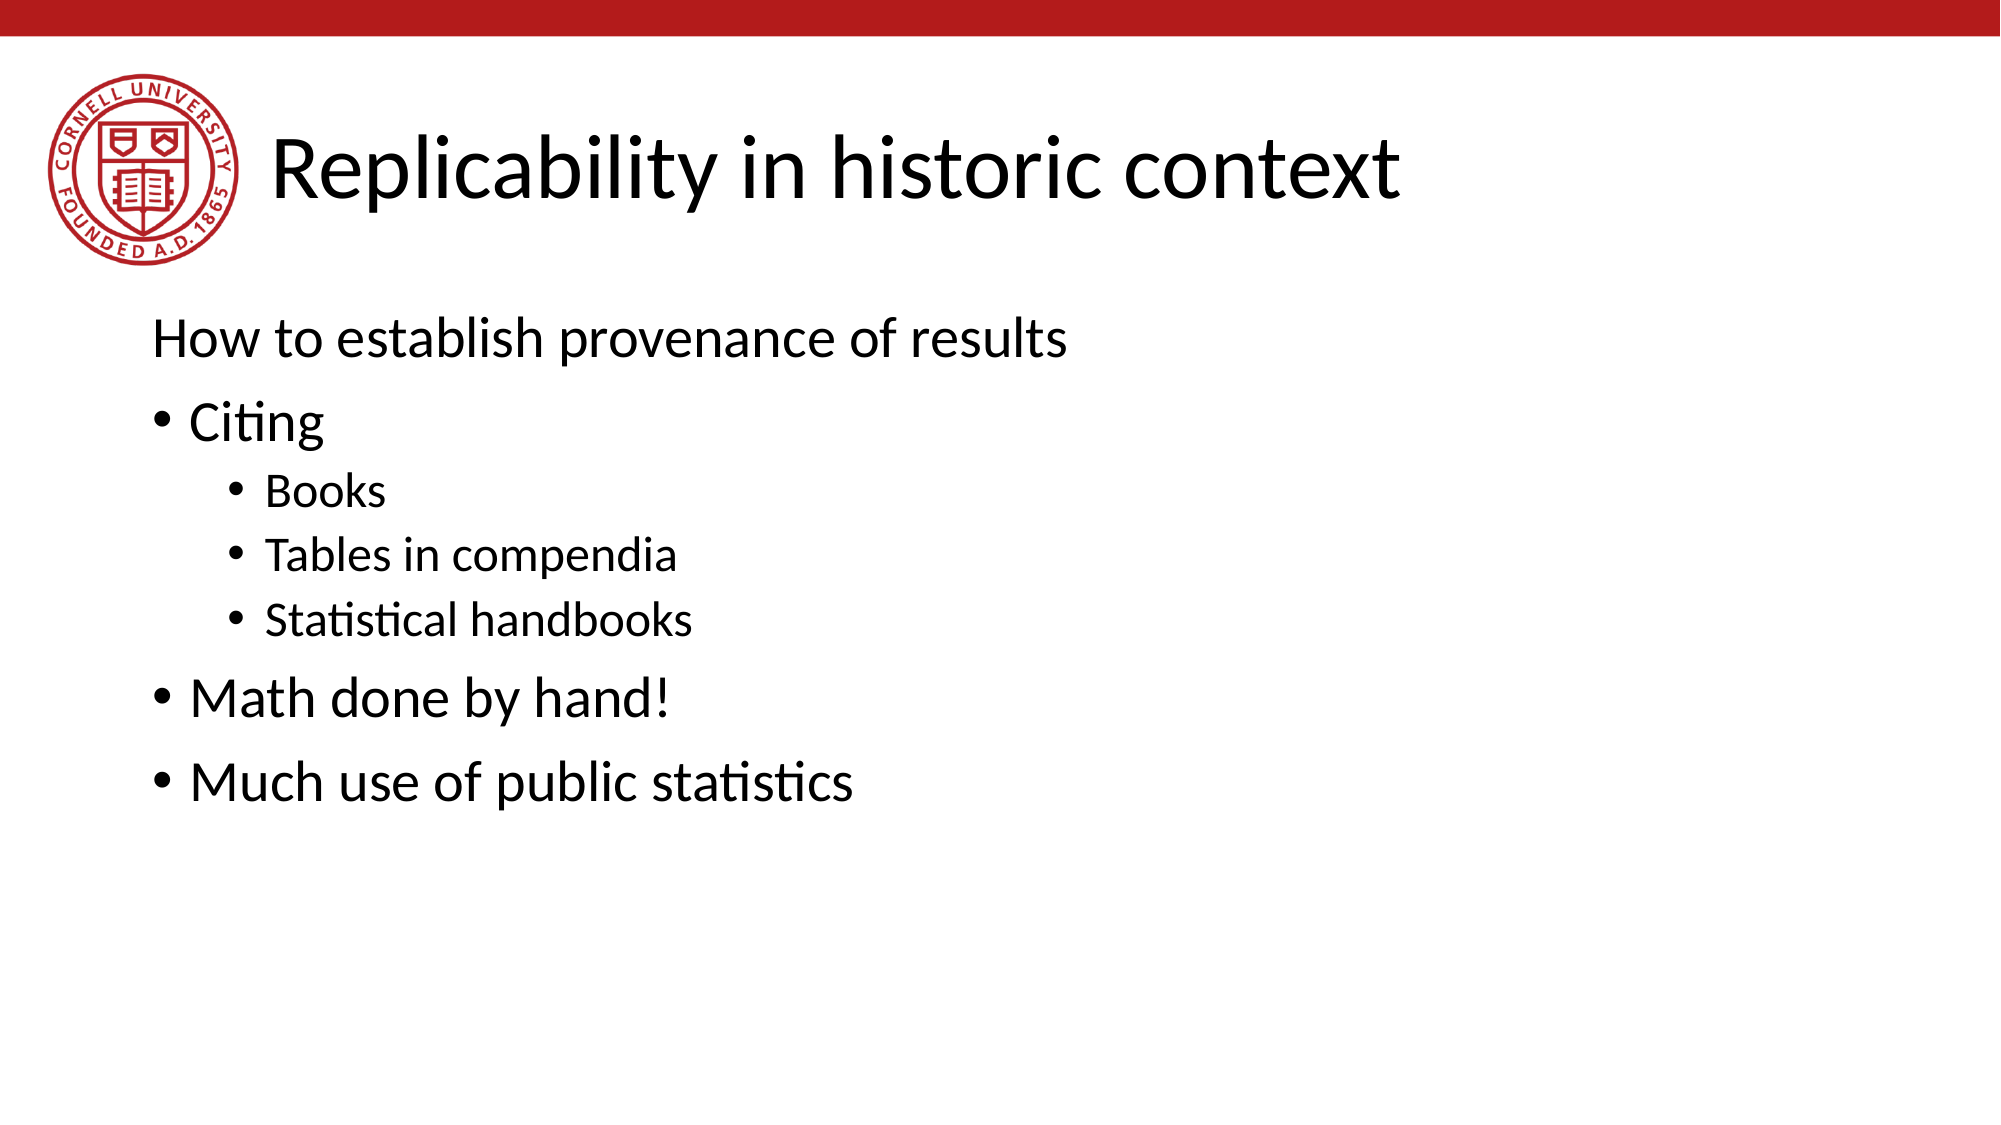

# Replicability in historic context
How to establish provenance of results
Citing
Books
Tables in compendia
Statistical handbooks
Math done by hand!
Much use of public statistics